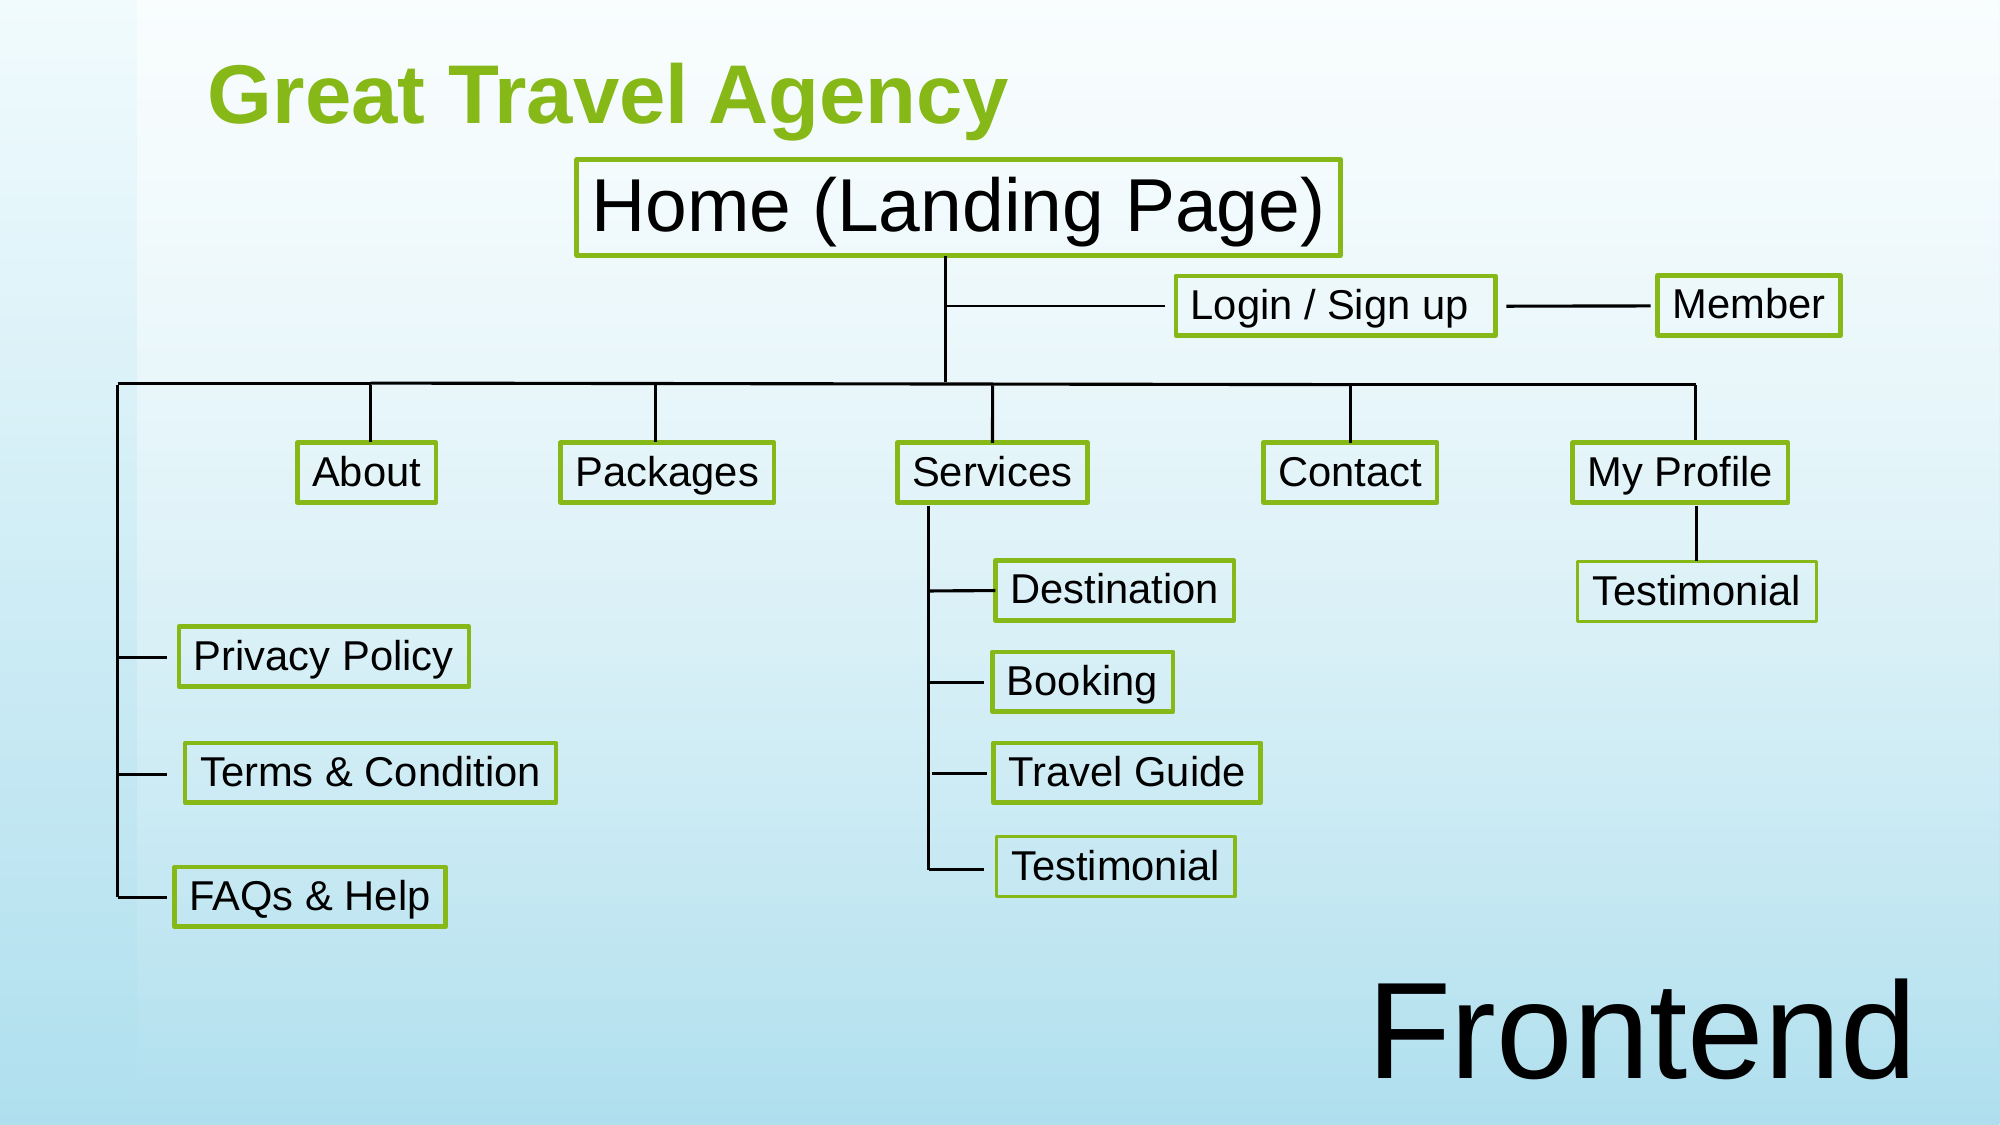

Great Travel Agency
Home (Landing Page)
Member
Login / Sign up
My Profile
Testimonial
Privacy Policy
Terms & Condition
FAQs & Help
About
Packages
Services
Contact
Destination
Booking
Travel Guide
Testimonial
Frontend